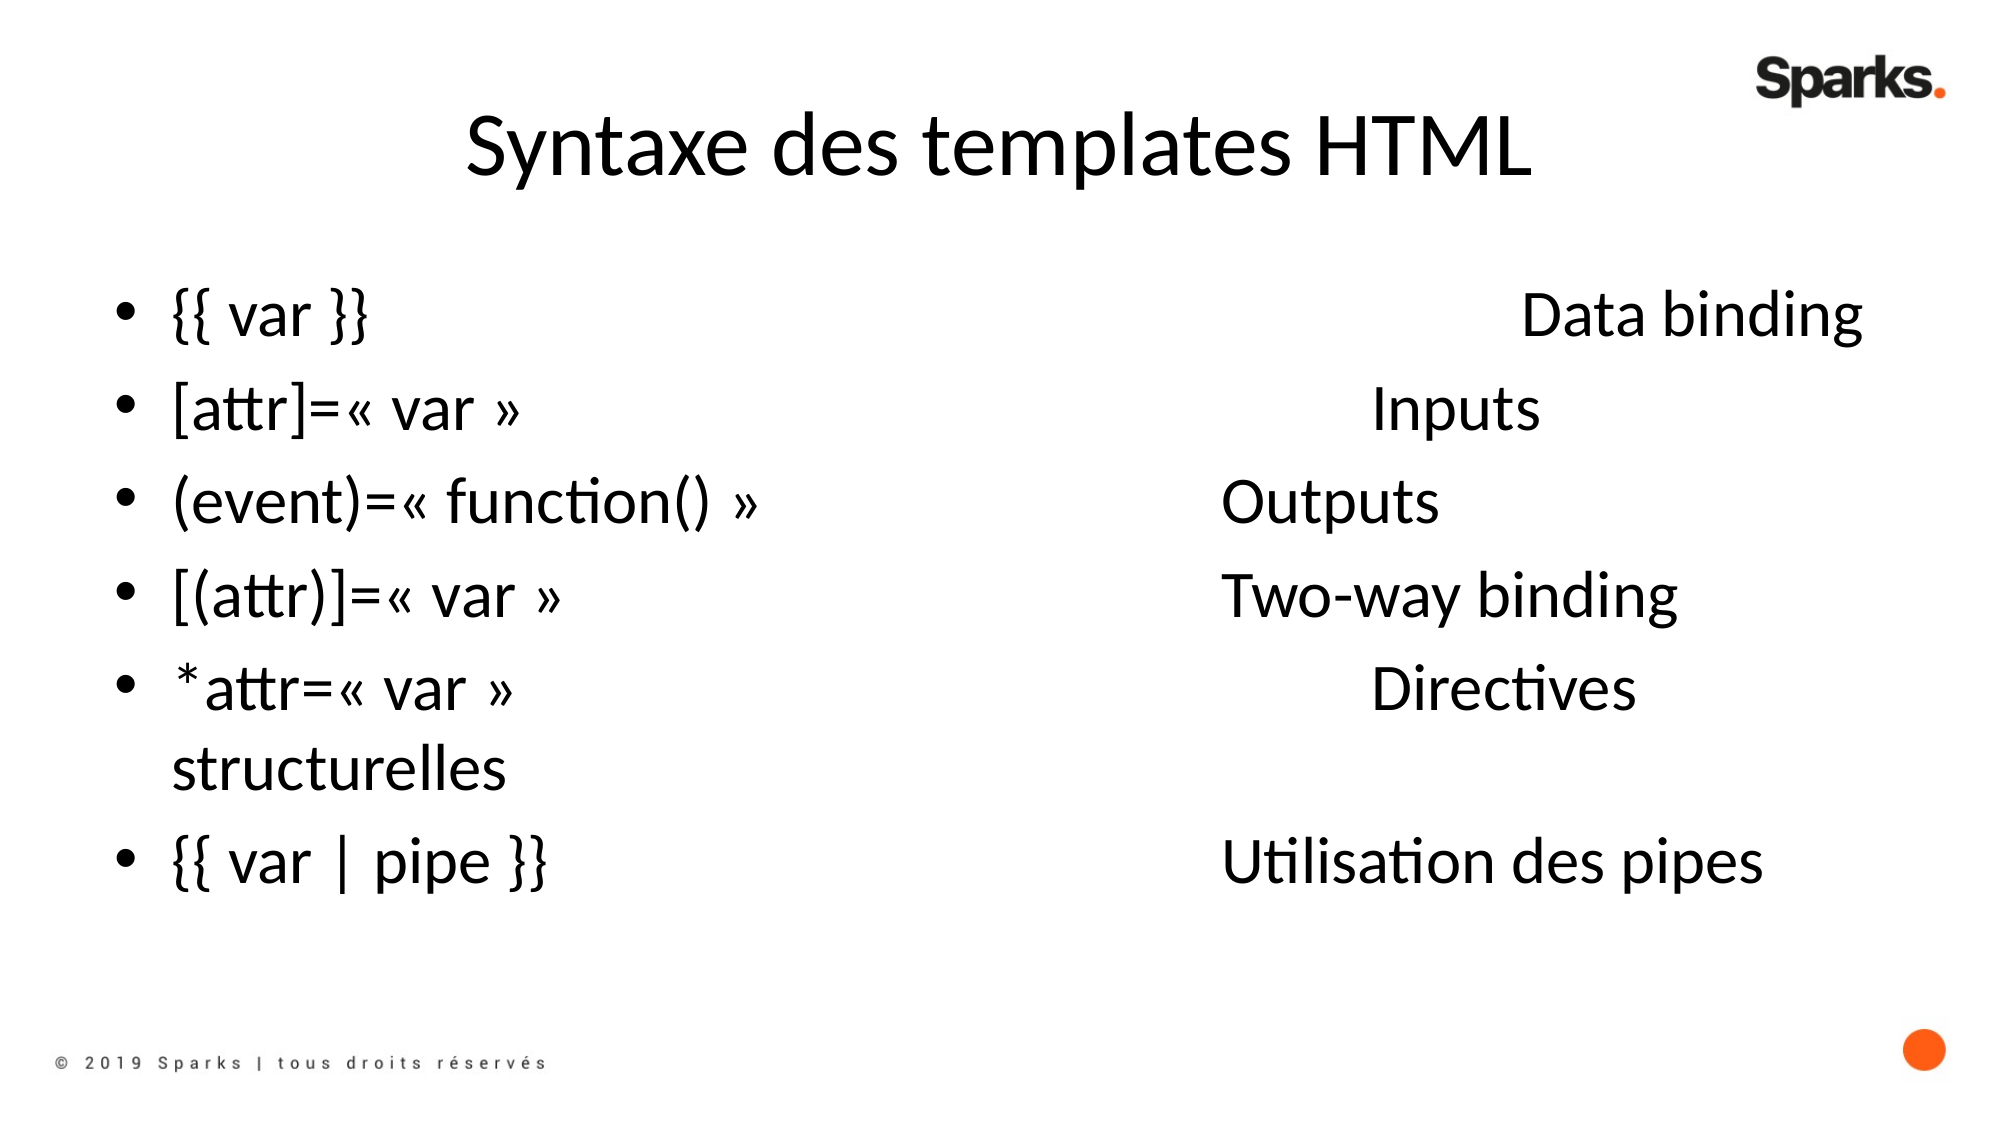

# Syntaxe des templates HTML
{{ var }} 	 							Data binding
[attr]=« var » 	 					Inputs
(event)=« function() » 			Outputs
[(attr)]=« var »					Two-way binding
*attr=« var » 						Directives structurelles
{{ var | pipe }} 					Utilisation des pipes